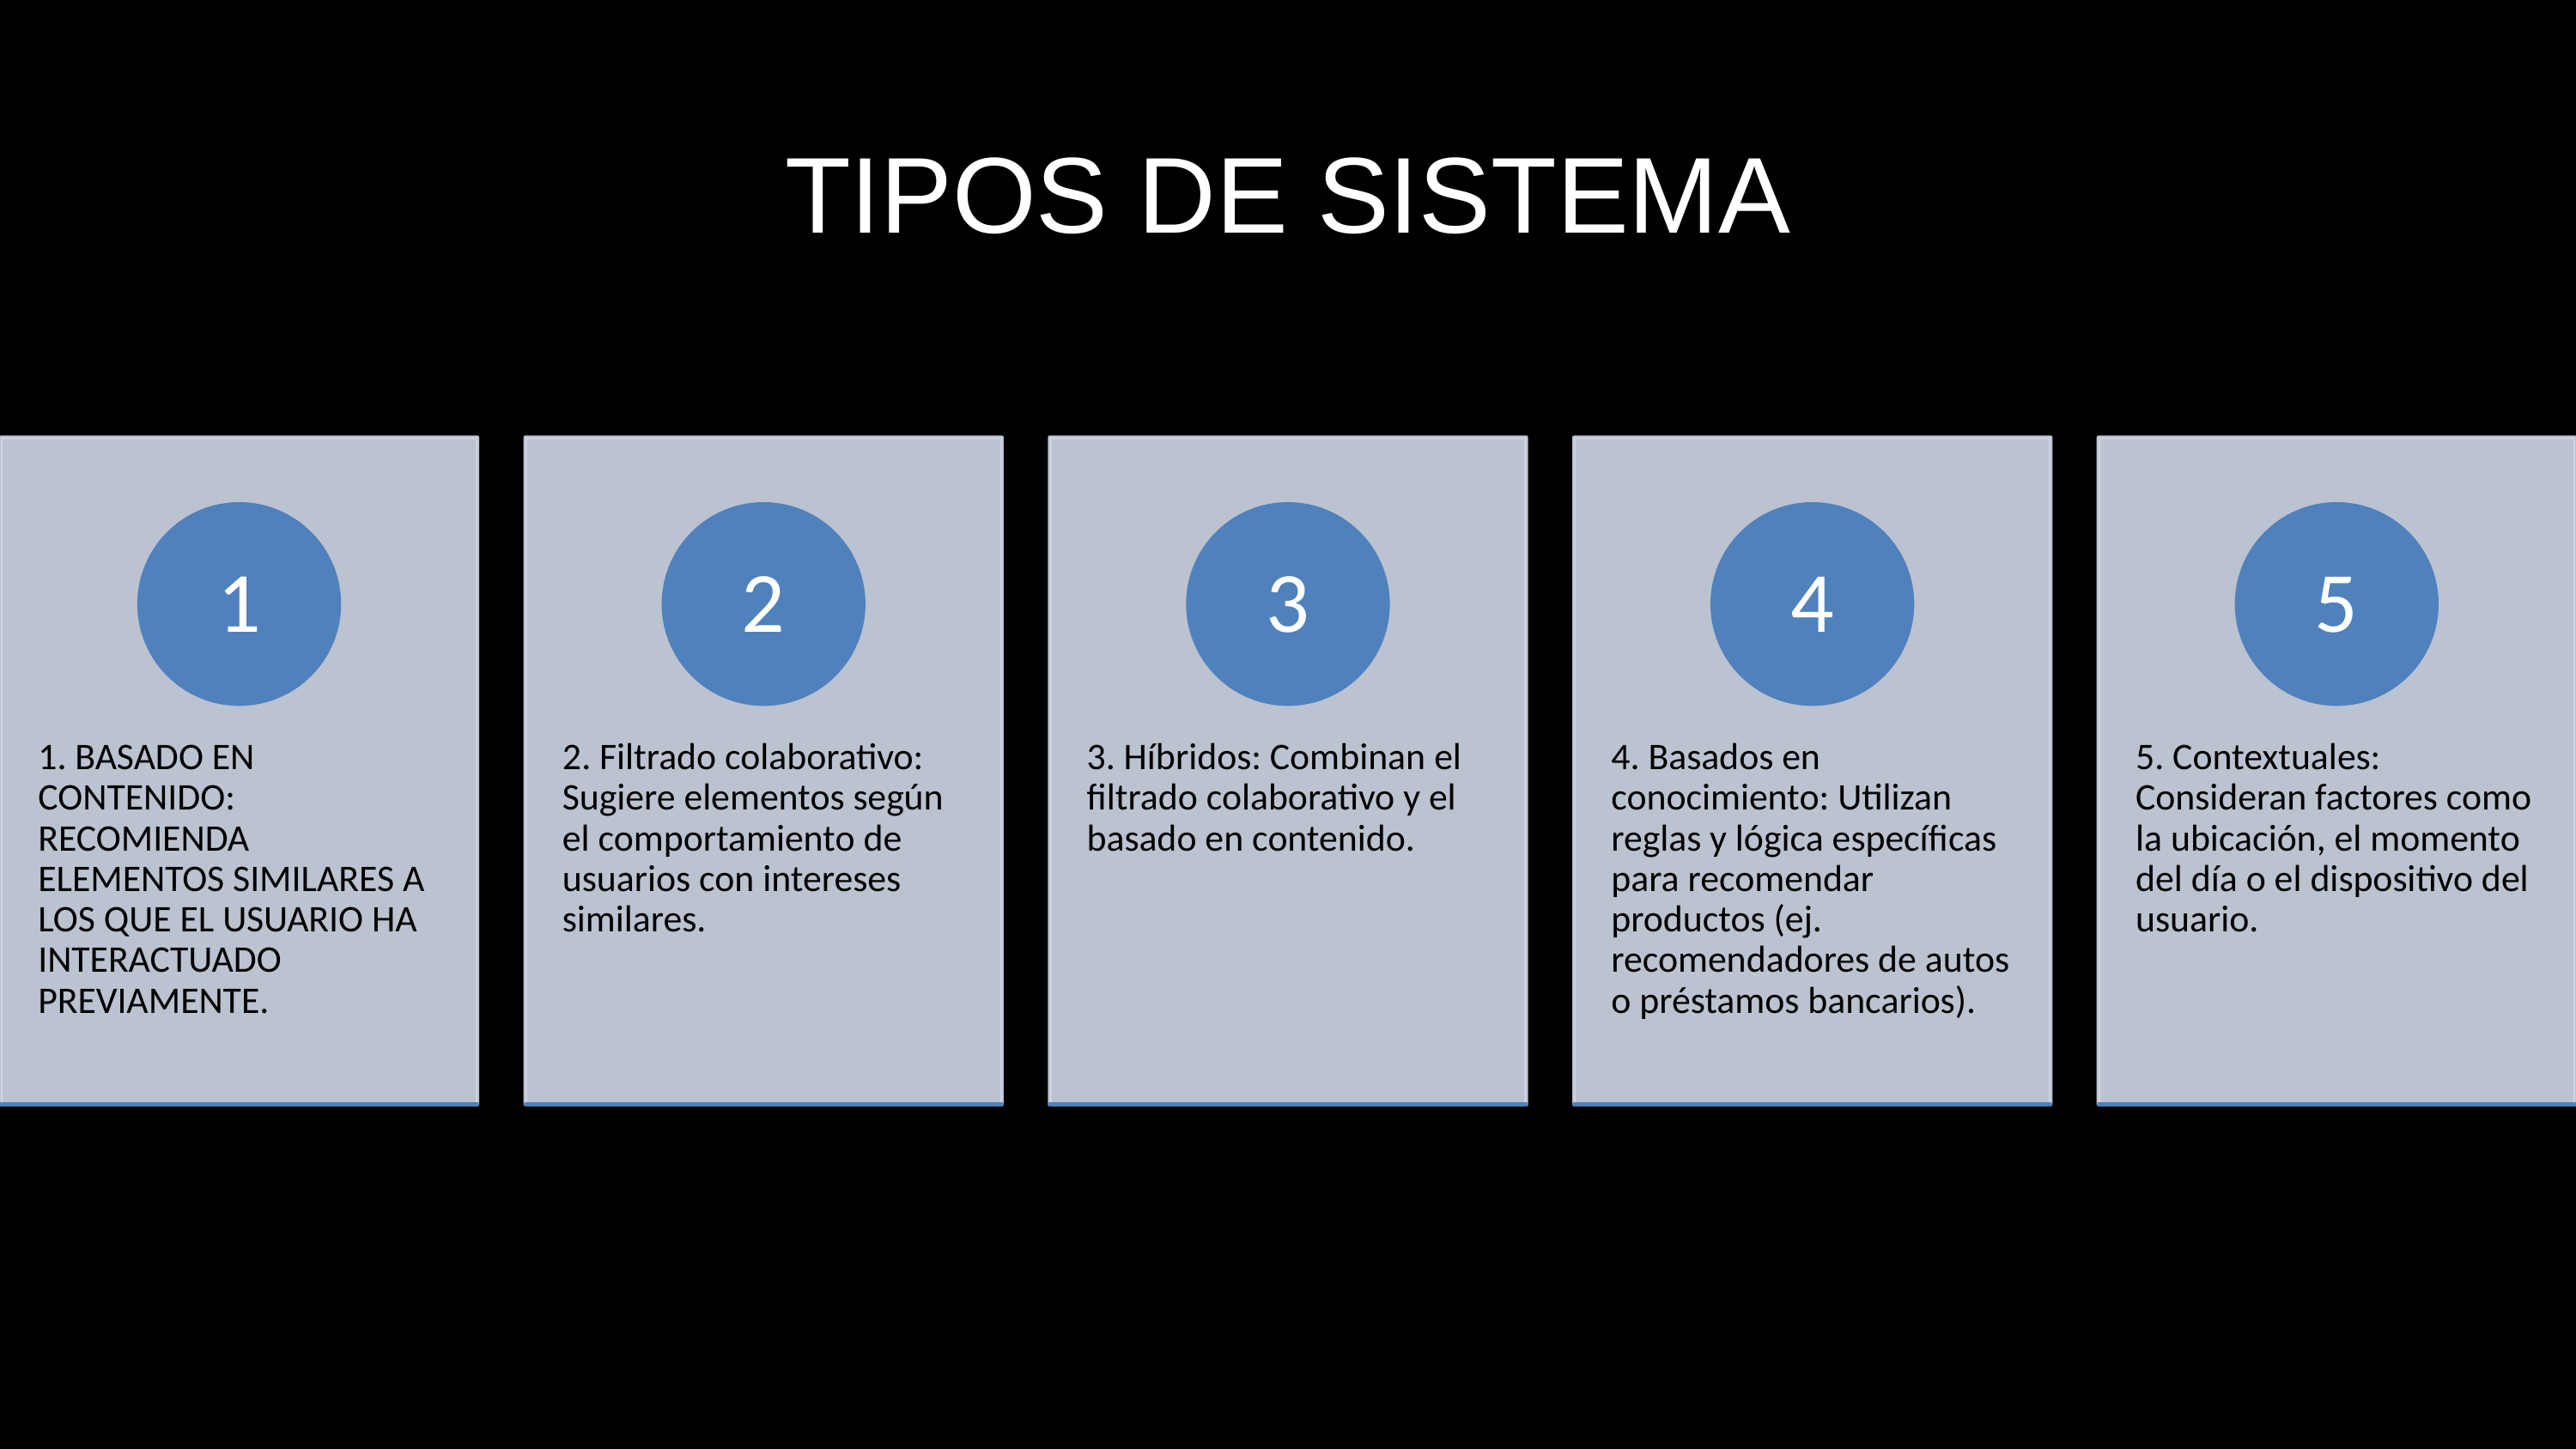

TIPOS DE SISTEMA
1. BASADO EN CONTENIDO: RECOMIENDA ELEMENTOS SIMILARES A LOS QUE EL USUARIO HA INTERACTUADO PREVIAMENTE.
1
2. Filtrado colaborativo: Sugiere elementos según el comportamiento de usuarios con intereses similares.
2
3. Híbridos: Combinan el filtrado colaborativo y el basado en contenido.
3
4. Basados en conocimiento: Utilizan reglas y lógica específicas para recomendar productos (ej. recomendadores de autos o préstamos bancarios).
4
5. Contextuales: Consideran factores como la ubicación, el momento del día o el dispositivo del usuario.
5